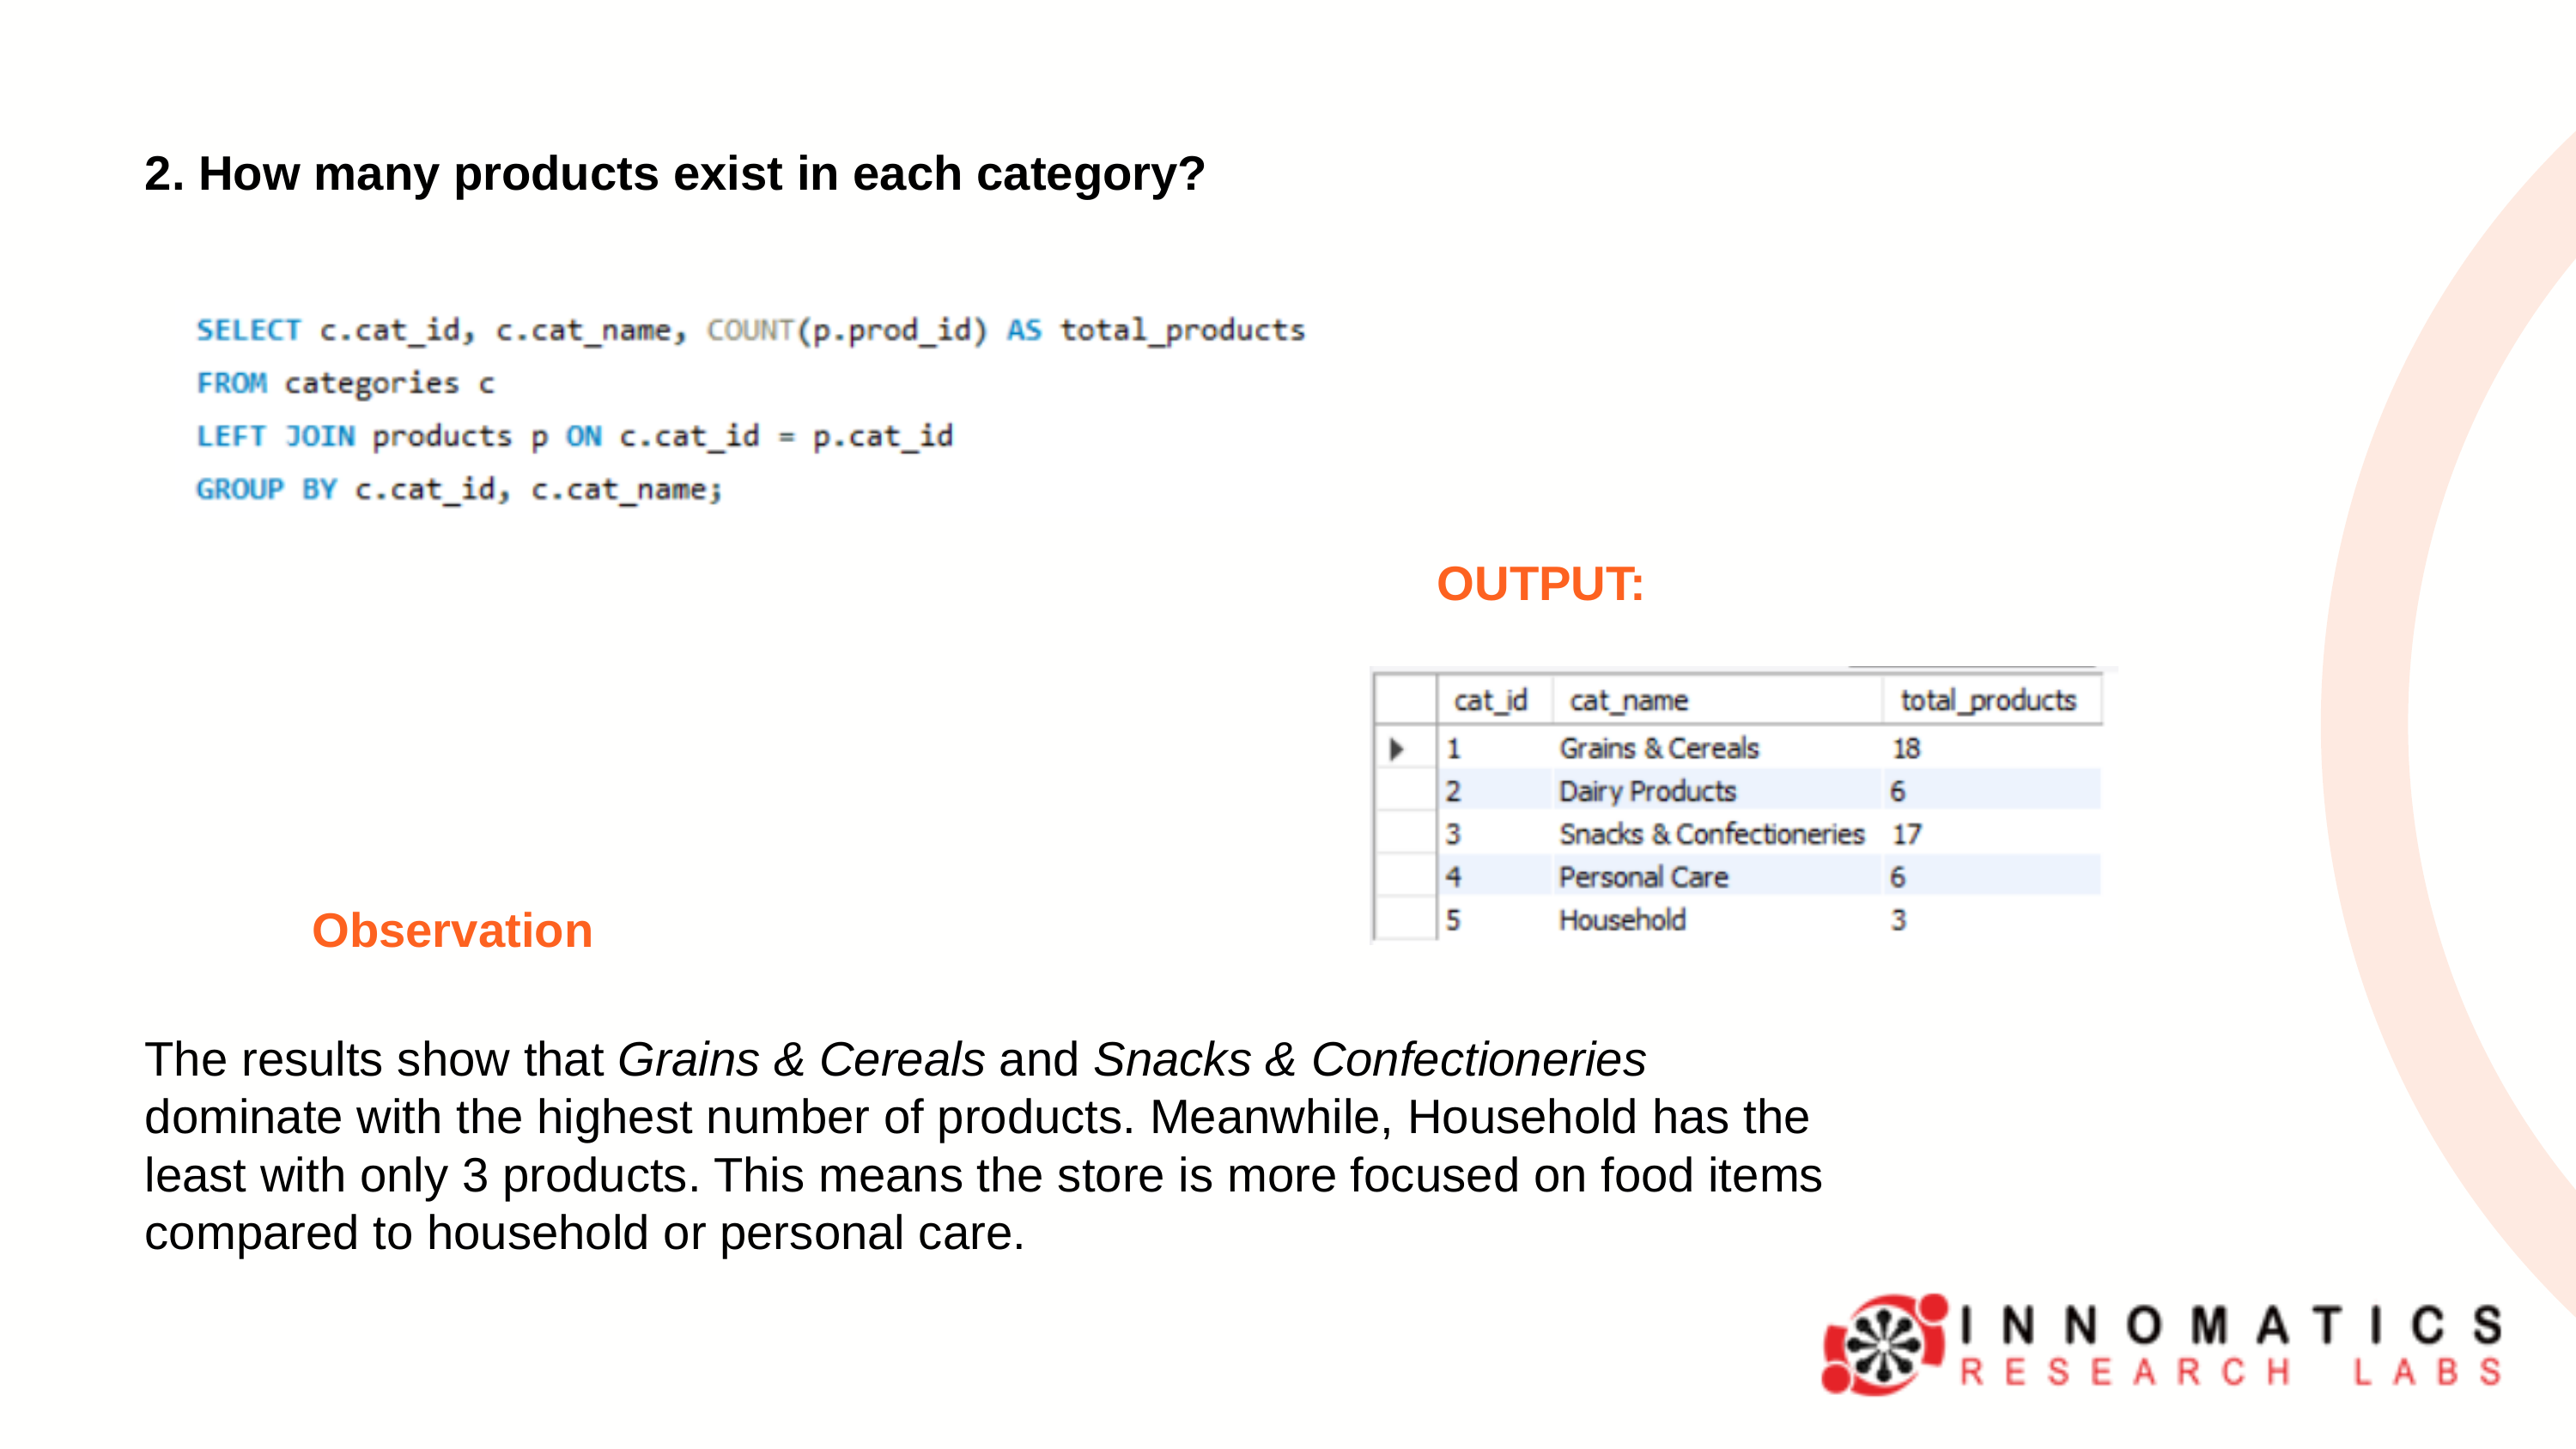

2. How many products exist in each category?

OUTPUT:

Observation
The results show that Grains & Cereals and Snacks & Confectioneries dominate with the highest number of products. Meanwhile, Household has the least with only 3 products. This means the store is more focused on food items compared to household or personal care.